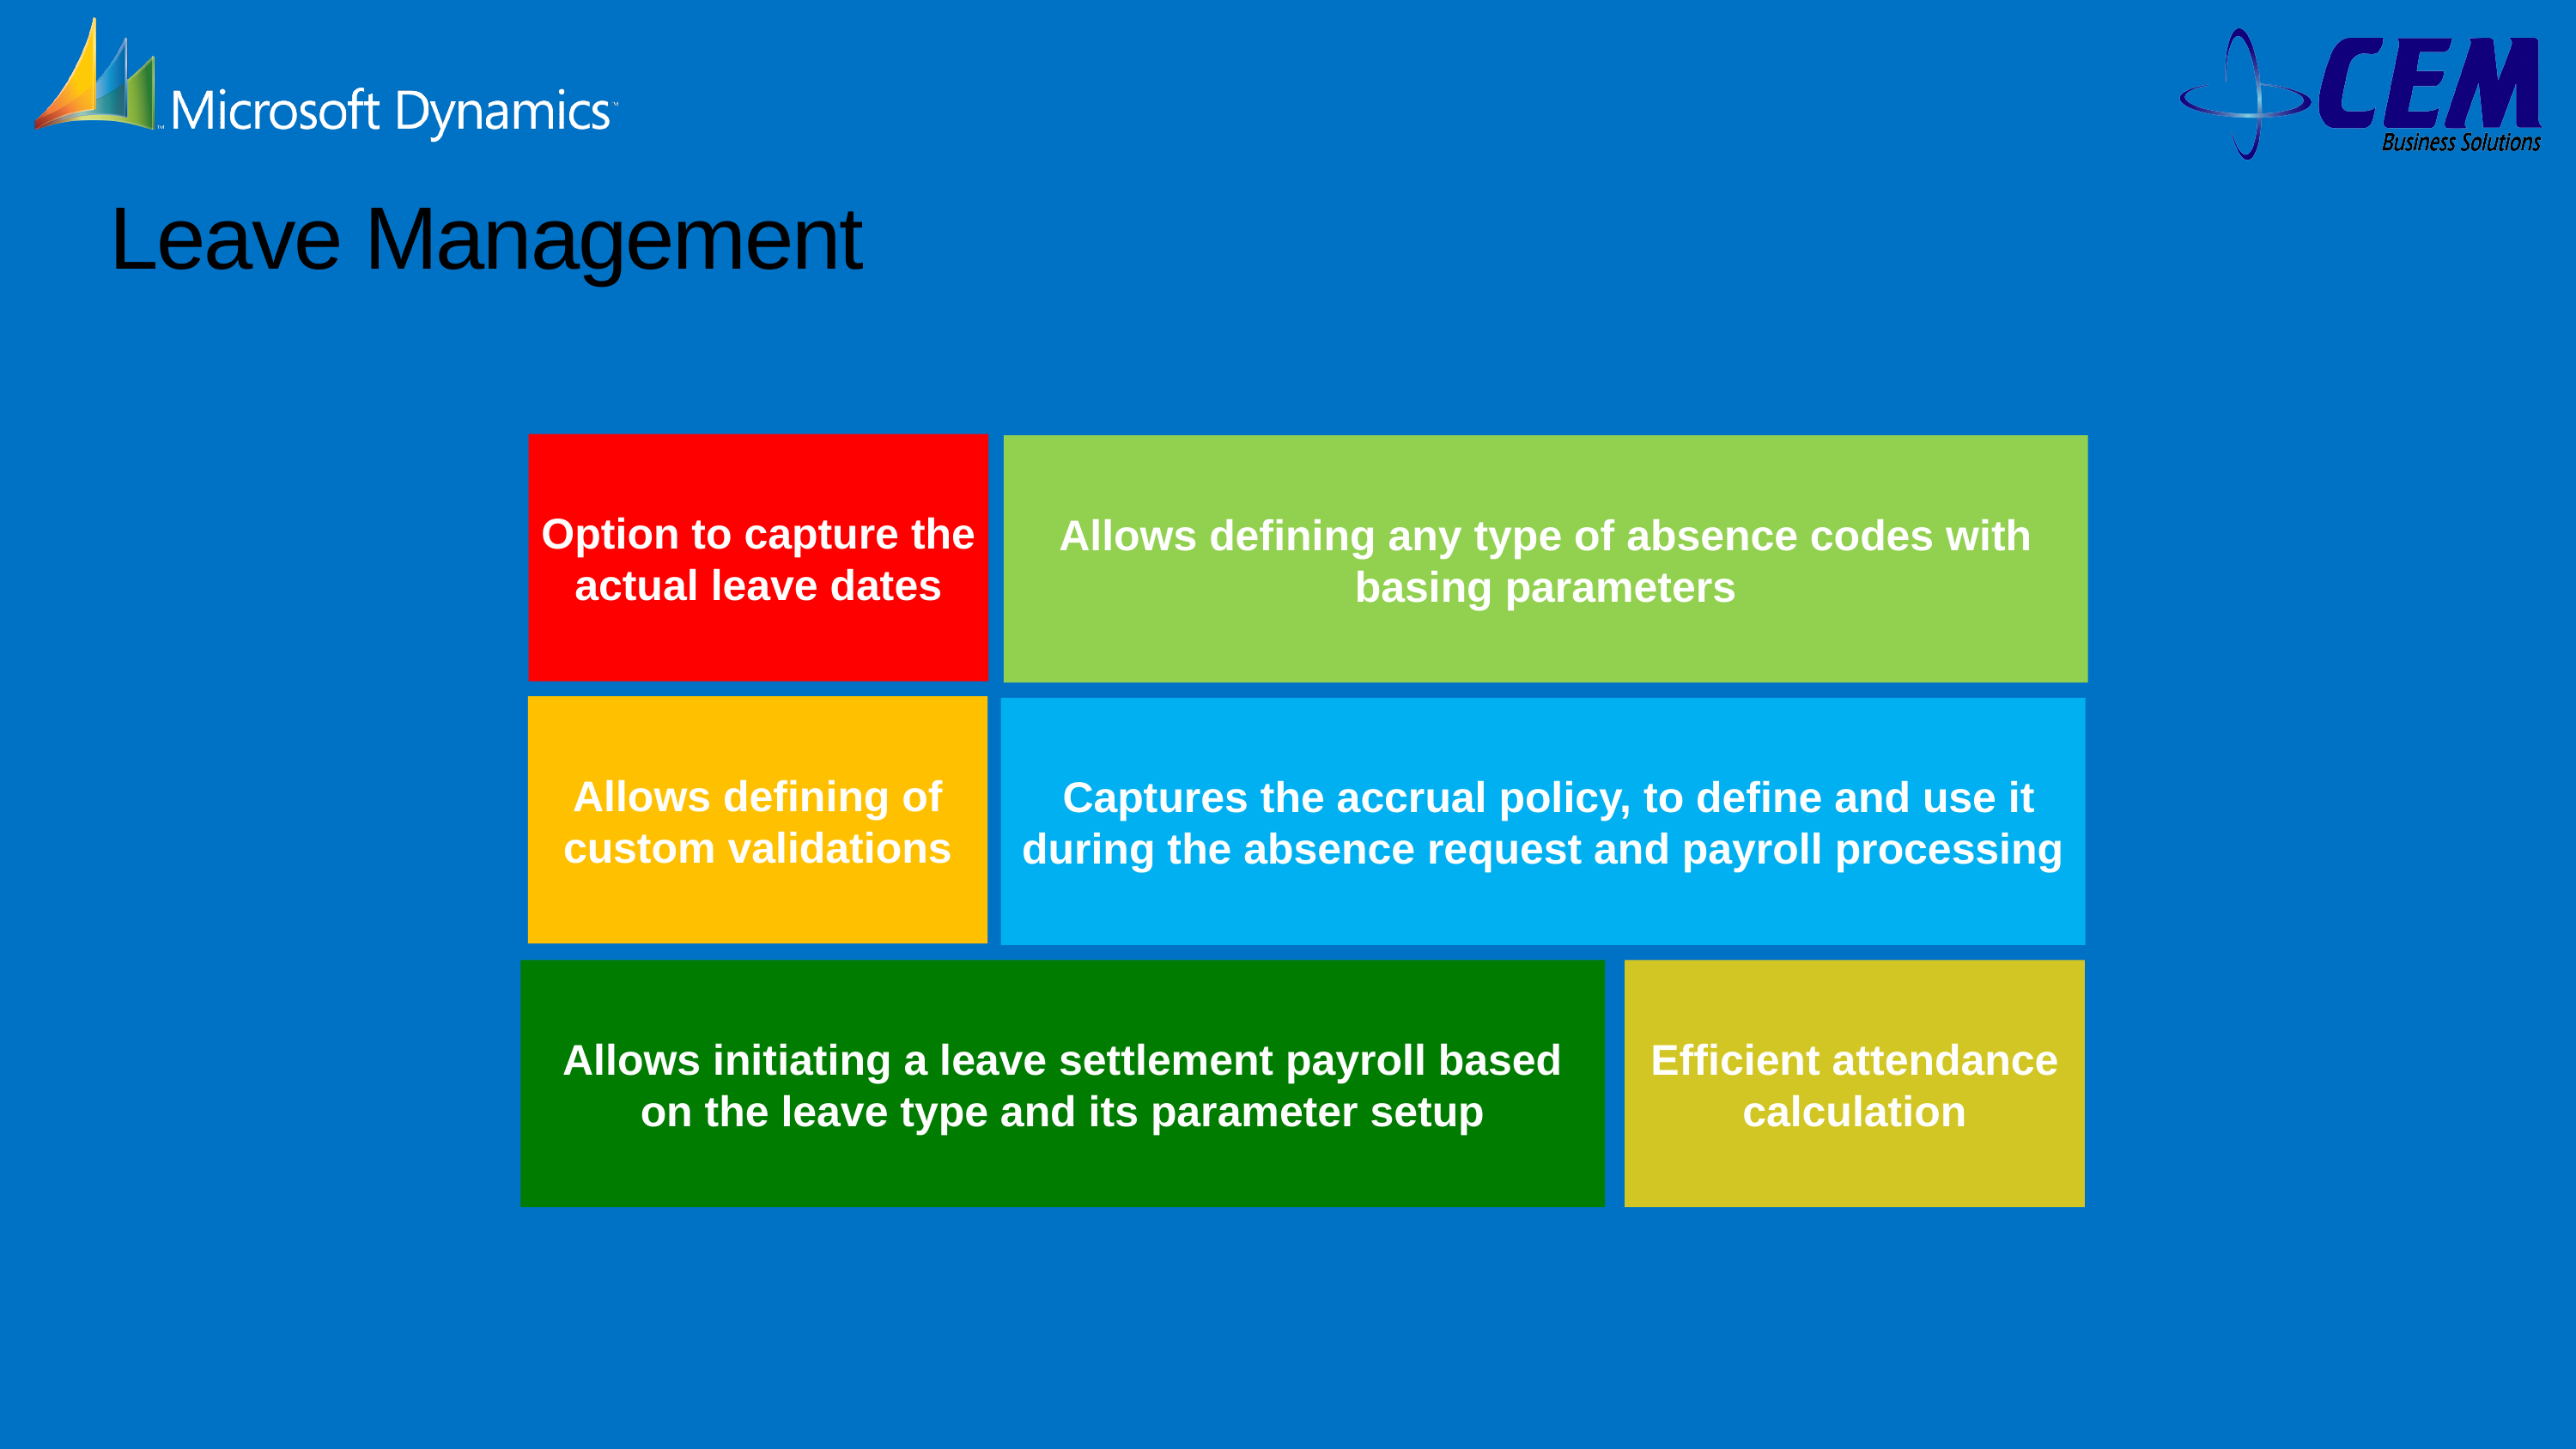

# Leave Management
Option to capture the actual leave dates
Allows defining any type of absence codes with basing parameters
Allows defining of custom validations
 Captures the accrual policy, to define and use it during the absence request and payroll processing
Allows initiating a leave settlement payroll based on the leave type and its parameter setup
Efficient attendance calculation